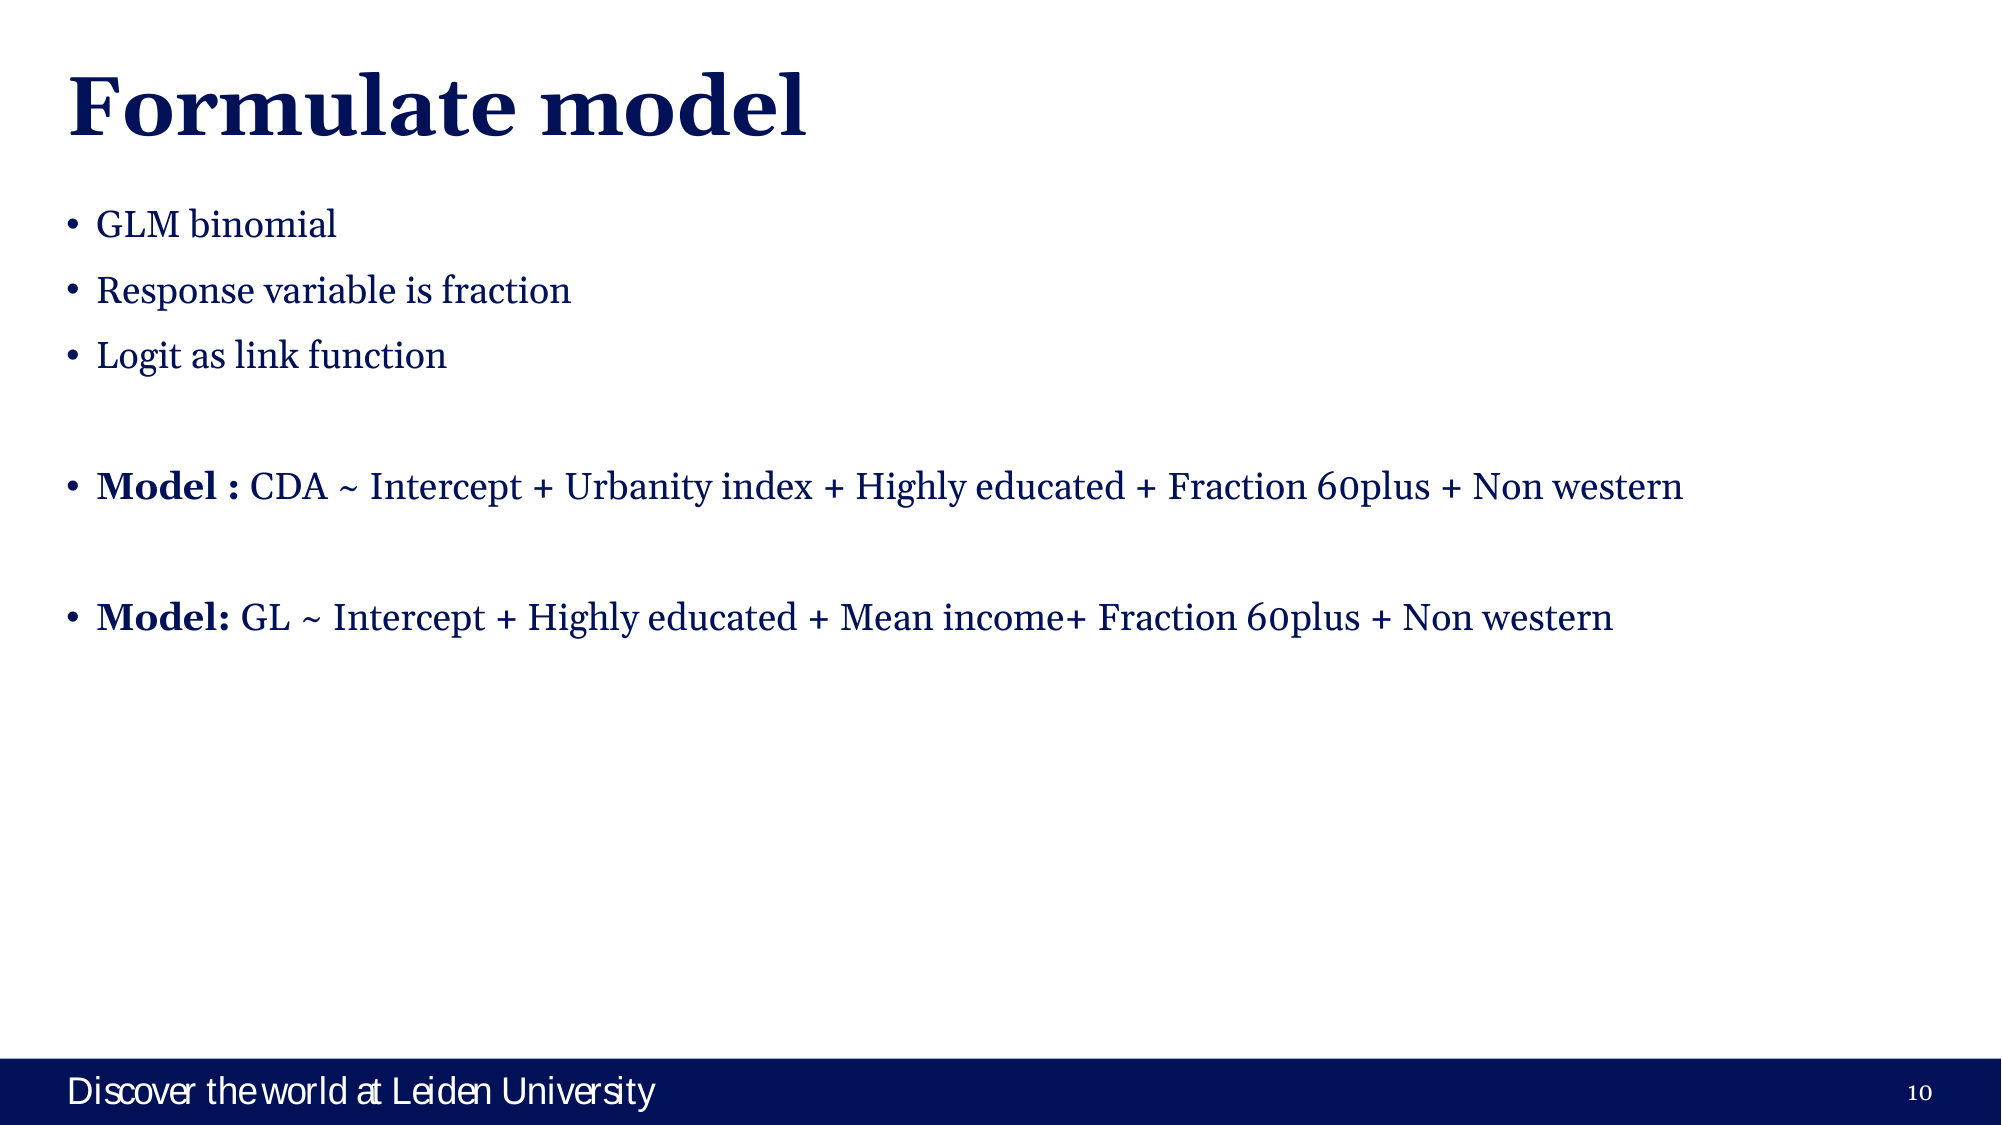

# Formulate model
GLM binomial
Response variable is fraction
Logit as link function

Model : CDA ~ Intercept + Urbanity index + Highly educated + Fraction 60plus + Non western

Model: GL ~ Intercept + Highly educated + Mean income+ Fraction 60plus + Non western

10